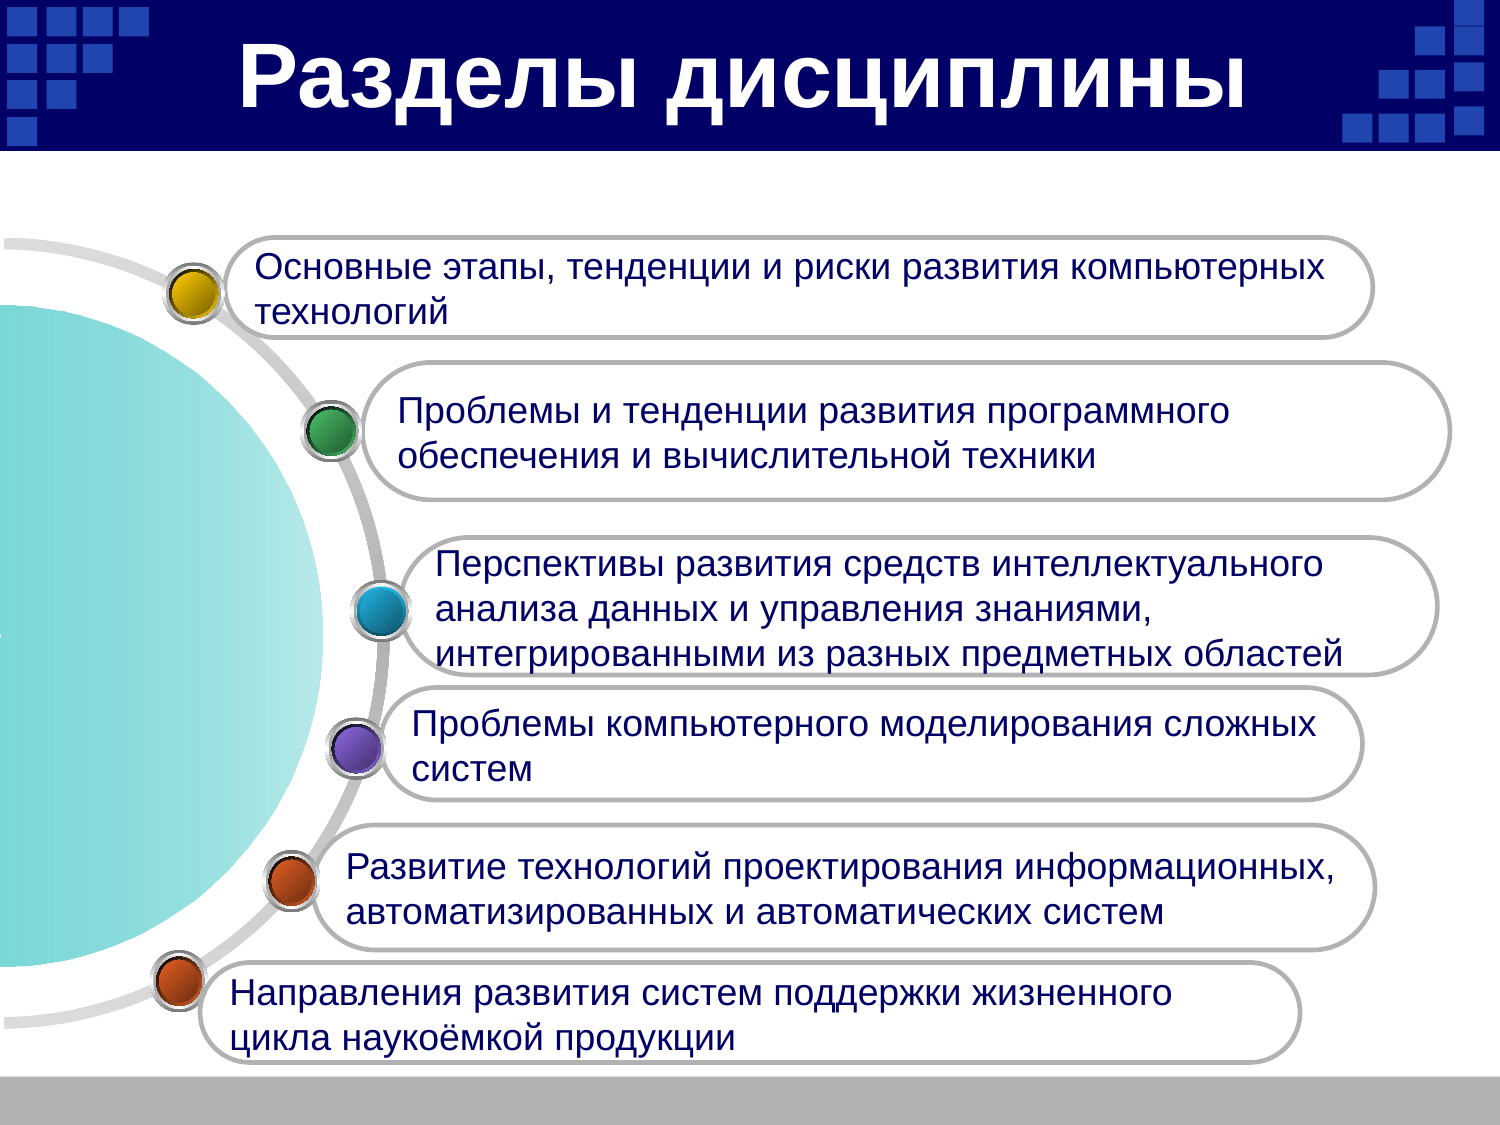

# Разделы дисциплины

Основные этапы, тенденции и риски развития компьютерных
технологий

Проблемы и тенденции развития программного
обеспечения и вычислительной техники

Перспективы развития средств интеллектуального
анализа данных и управления знаниями,
интегрированными из разных предметных областей

Проблемы компьютерного моделирования сложных
систем

Развитие технологий проектирования информационных,
автоматизированных и автоматических систем

Направления развития систем поддержки жизненного
цикла наукоёмкой продукции